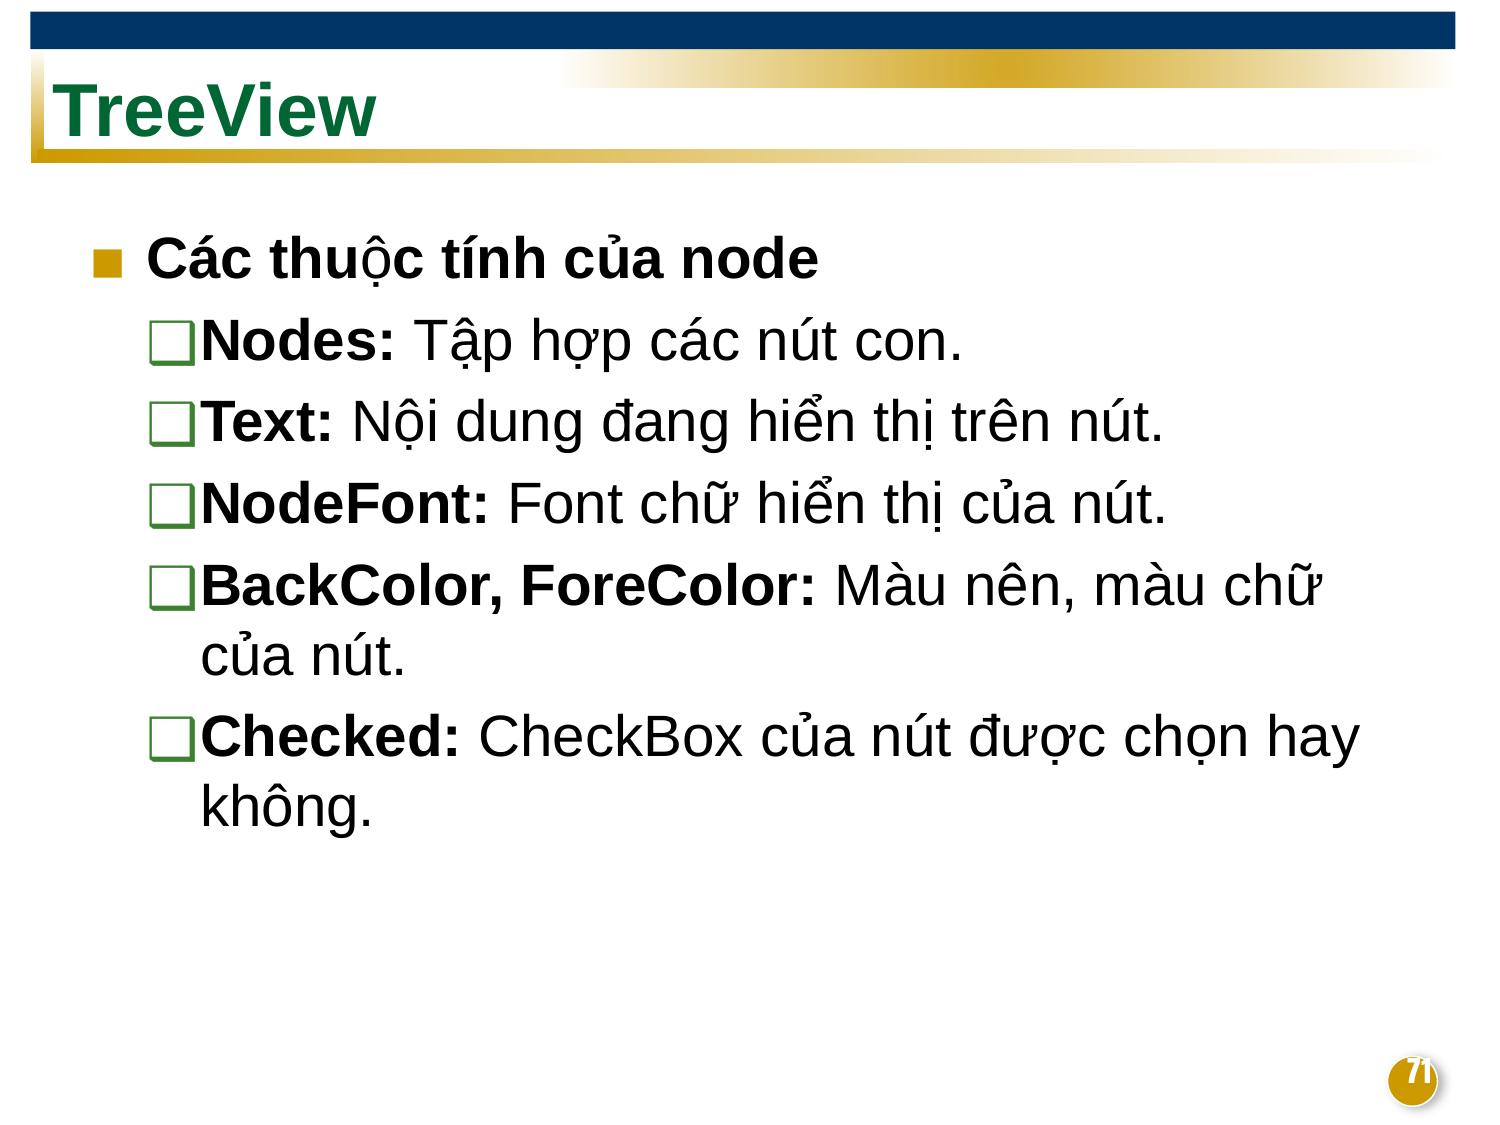

# TreeView
Các thuộc tính của node
Nodes: Tập hợp các nút con.
Text: Nội dung đang hiển thị trên nút.
NodeFont: Font chữ hiển thị của nút.
BackColor, ForeColor: Màu nên, màu chữ của nút.
Checked: CheckBox của nút được chọn hay không.
71